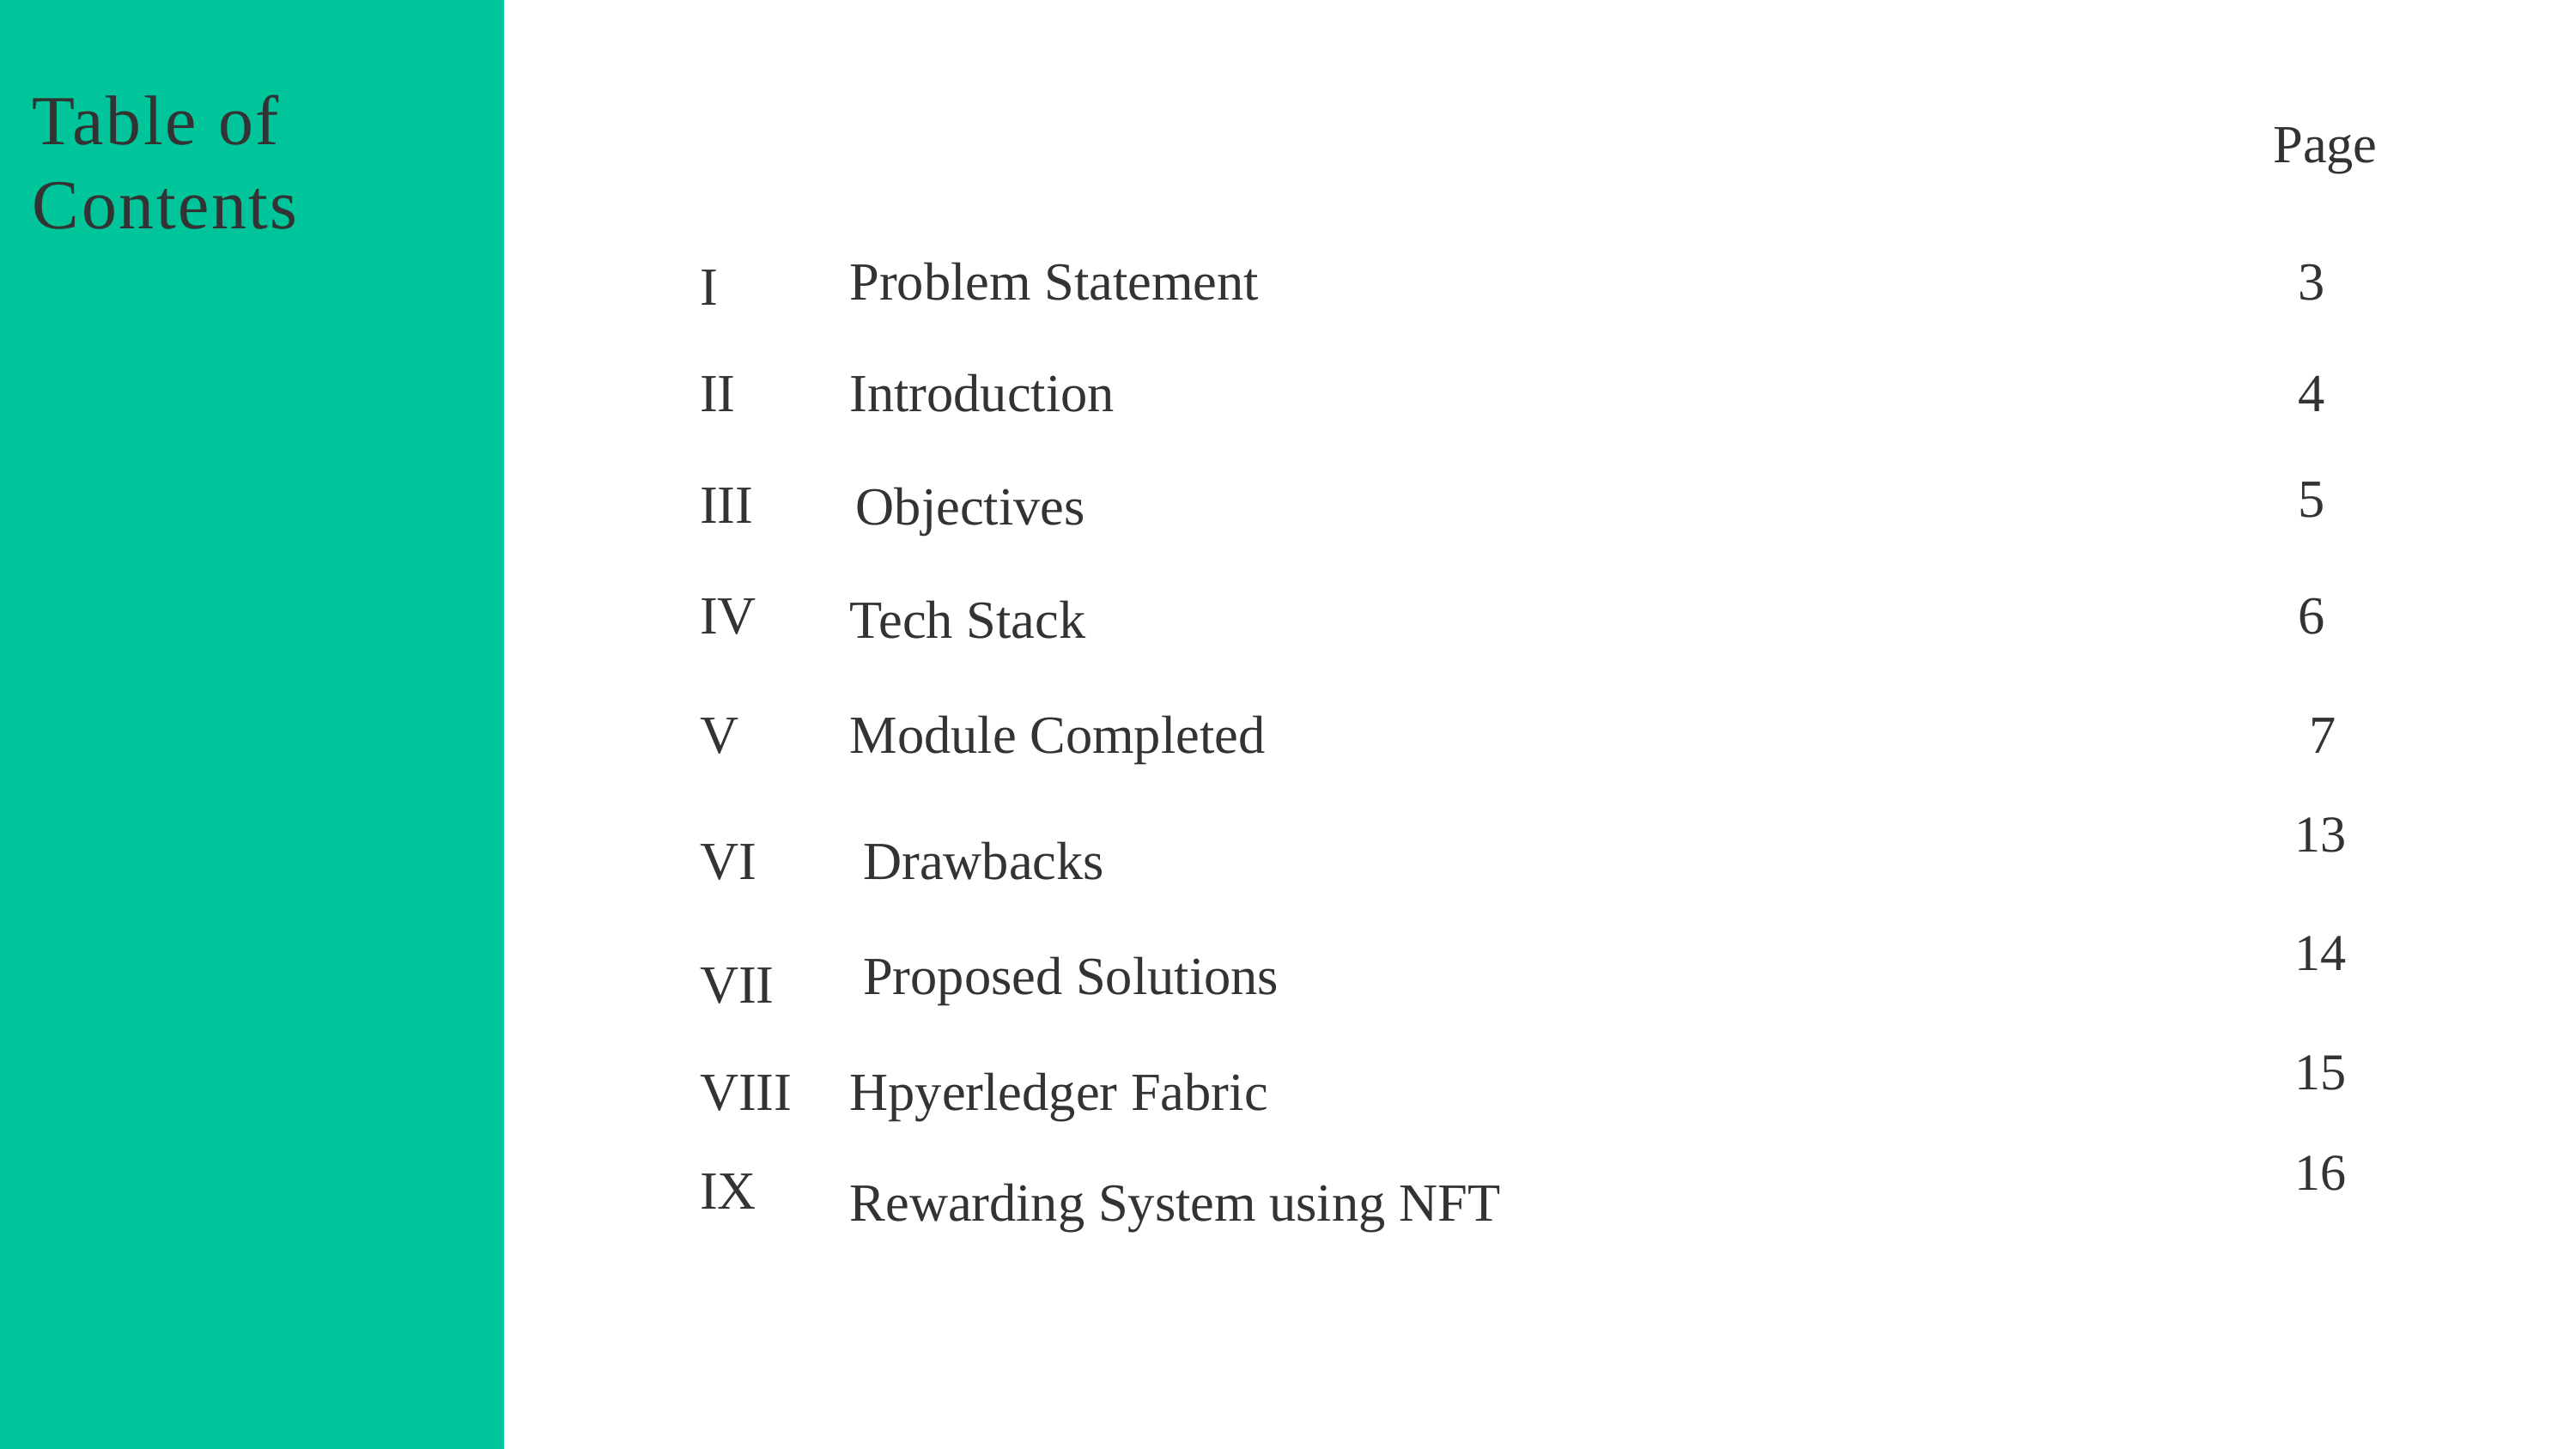

Table of
Contents
Page
Problem Statement
3
I
II
Introduction
4
5
III
Objectives
IV

6
Tech Stack
V
Module Completed
7
13

VI

 Drawbacks
14
 Proposed Solutions
VII

15
VIII

Hpyerledger Fabric
16
IX
Rewarding System using NFT